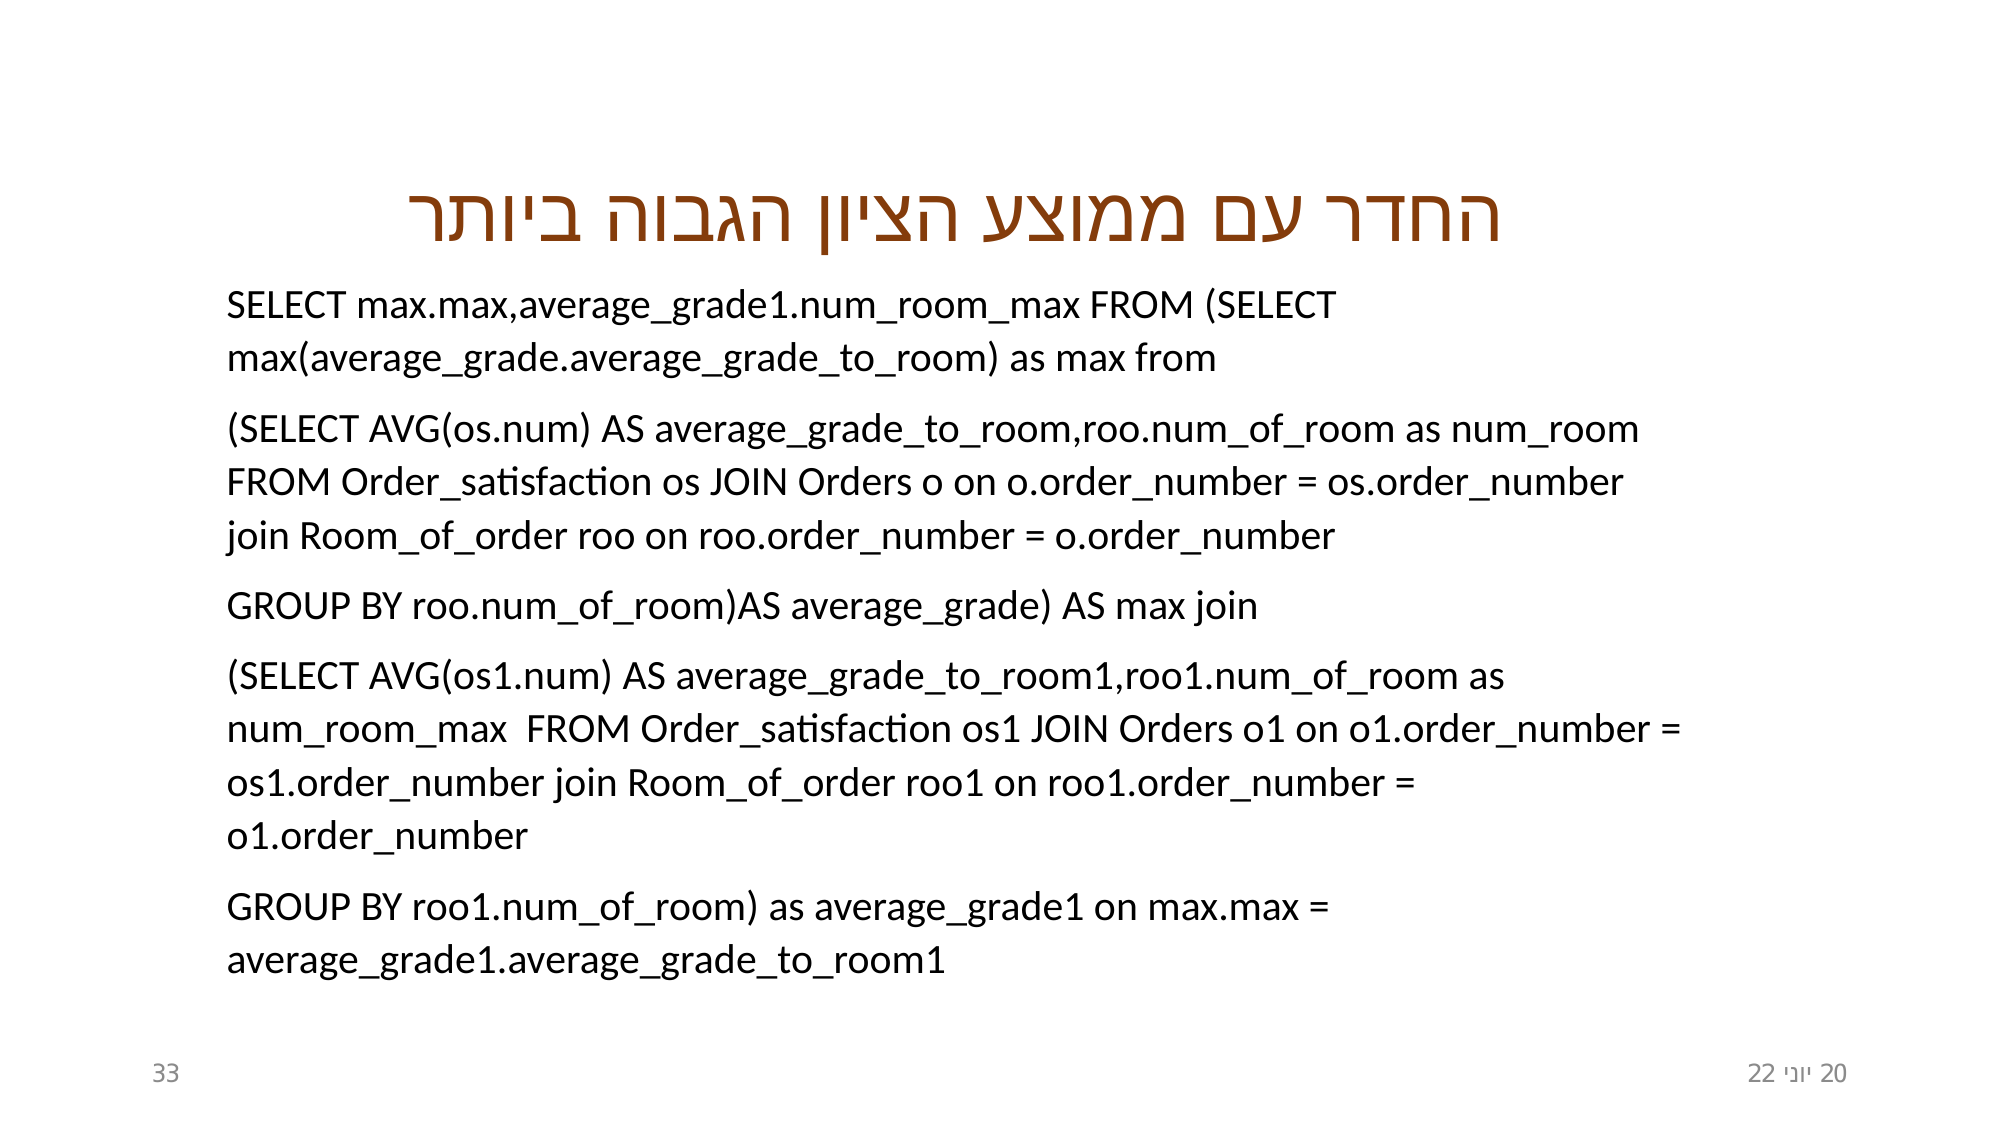

החדר עם ממוצע הציון הגבוה ביותר
SELECT max.max,average_grade1.num_room_max FROM (SELECT max(average_grade.average_grade_to_room) as max from
(SELECT AVG(os.num) AS average_grade_to_room,roo.num_of_room as num_room  FROM Order_satisfaction os JOIN Orders o on o.order_number = os.order_number join Room_of_order roo on roo.order_number = o.order_number
GROUP BY roo.num_of_room)AS average_grade) AS max join
(SELECT AVG(os1.num) AS average_grade_to_room1,roo1.num_of_room as num_room_max  FROM Order_satisfaction os1 JOIN Orders o1 on o1.order_number = os1.order_number join Room_of_order roo1 on roo1.order_number = o1.order_number
GROUP BY roo1.num_of_room) as average_grade1 on max.max = average_grade1.average_grade_to_room1

33
20 יוני 22